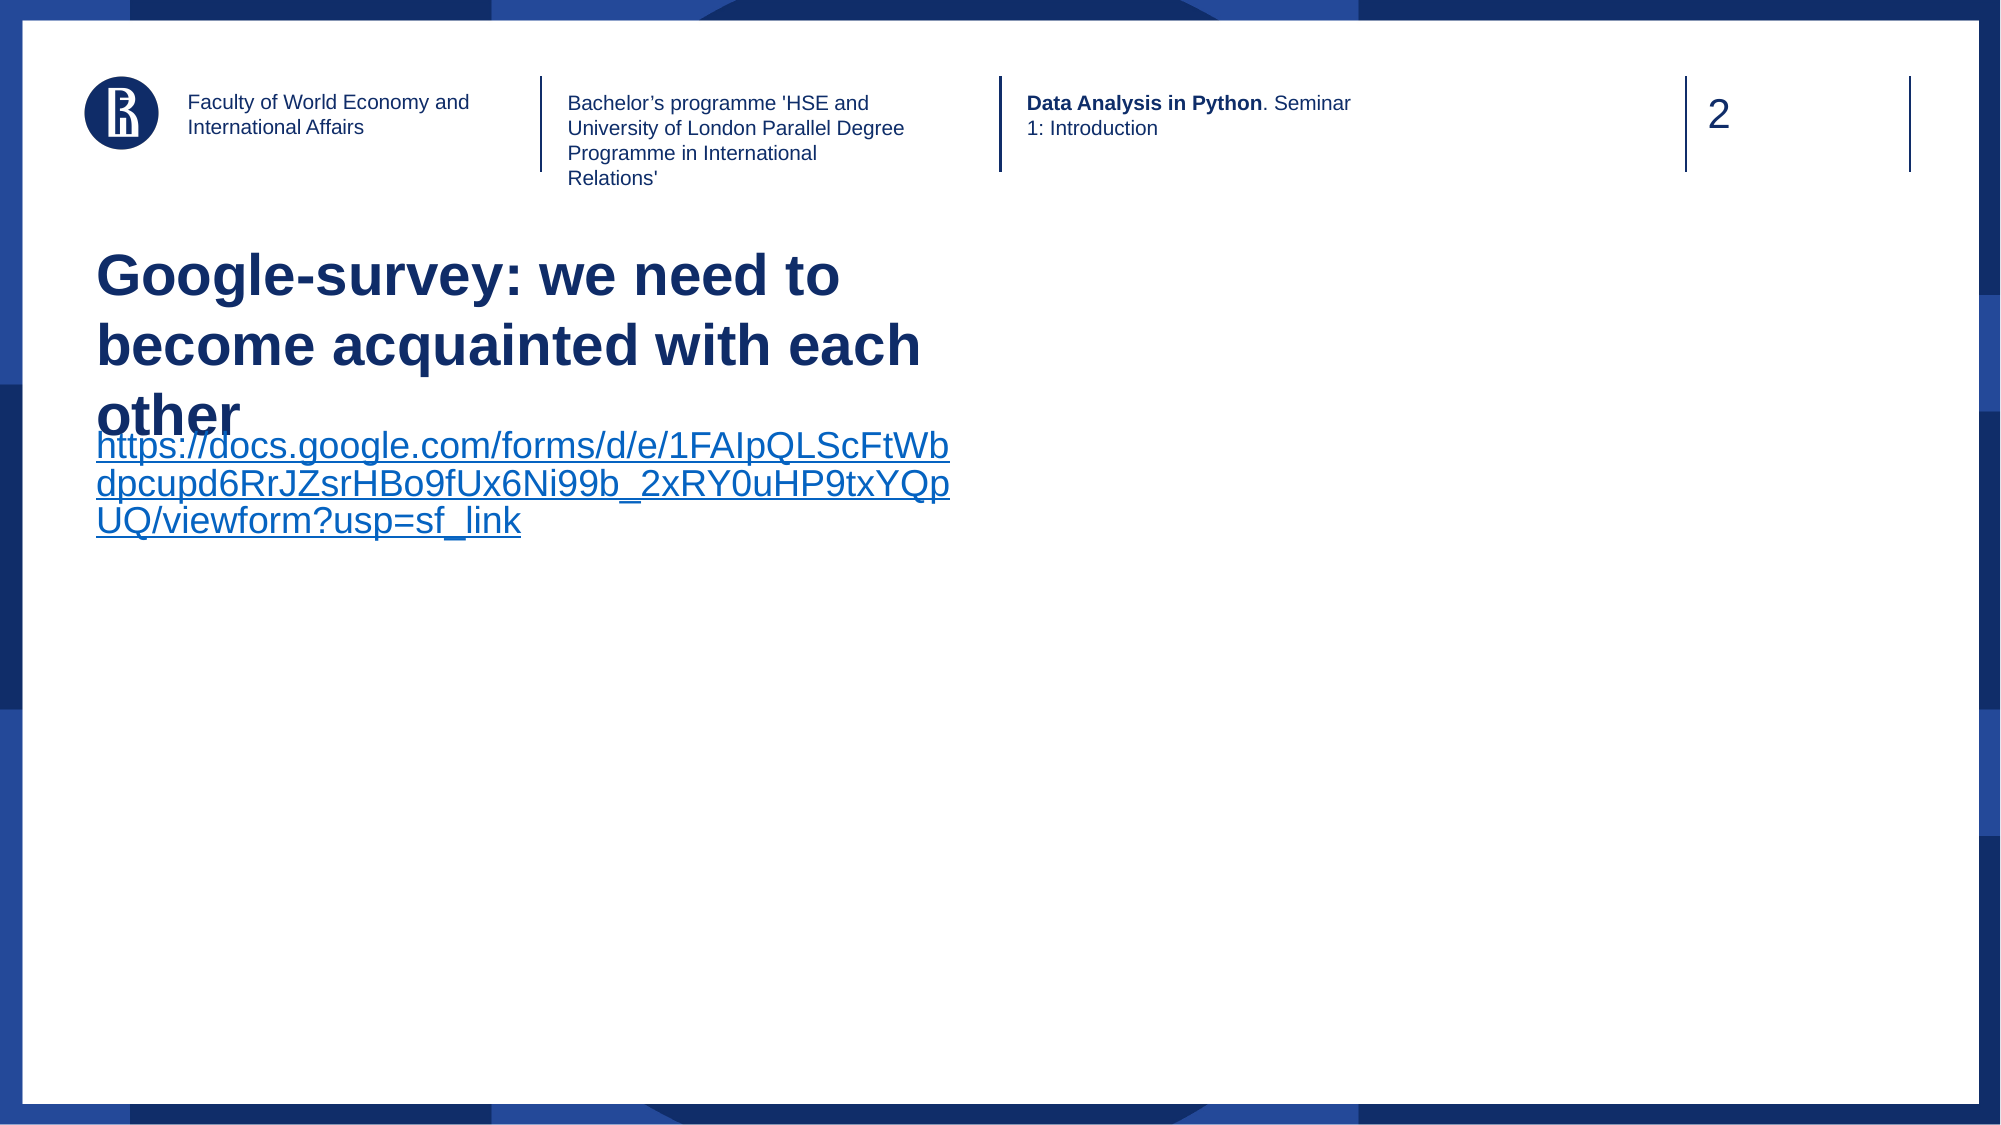

Faculty of World Economy and International Affairs

Bachelor’s programme 'HSE and University of London Parallel Degree Programme in International Relations'

Data Analysis in Python. Seminar 1: Introduction
# Google-survey: we need to become acquainted with each other
https://docs.google.com/forms/d/e/1FAIpQLScFtWbdpcupd6RrJZsrHBo9fUx6Ni99b_2xRY0uHP9txYQpUQ/viewform?usp=sf_link